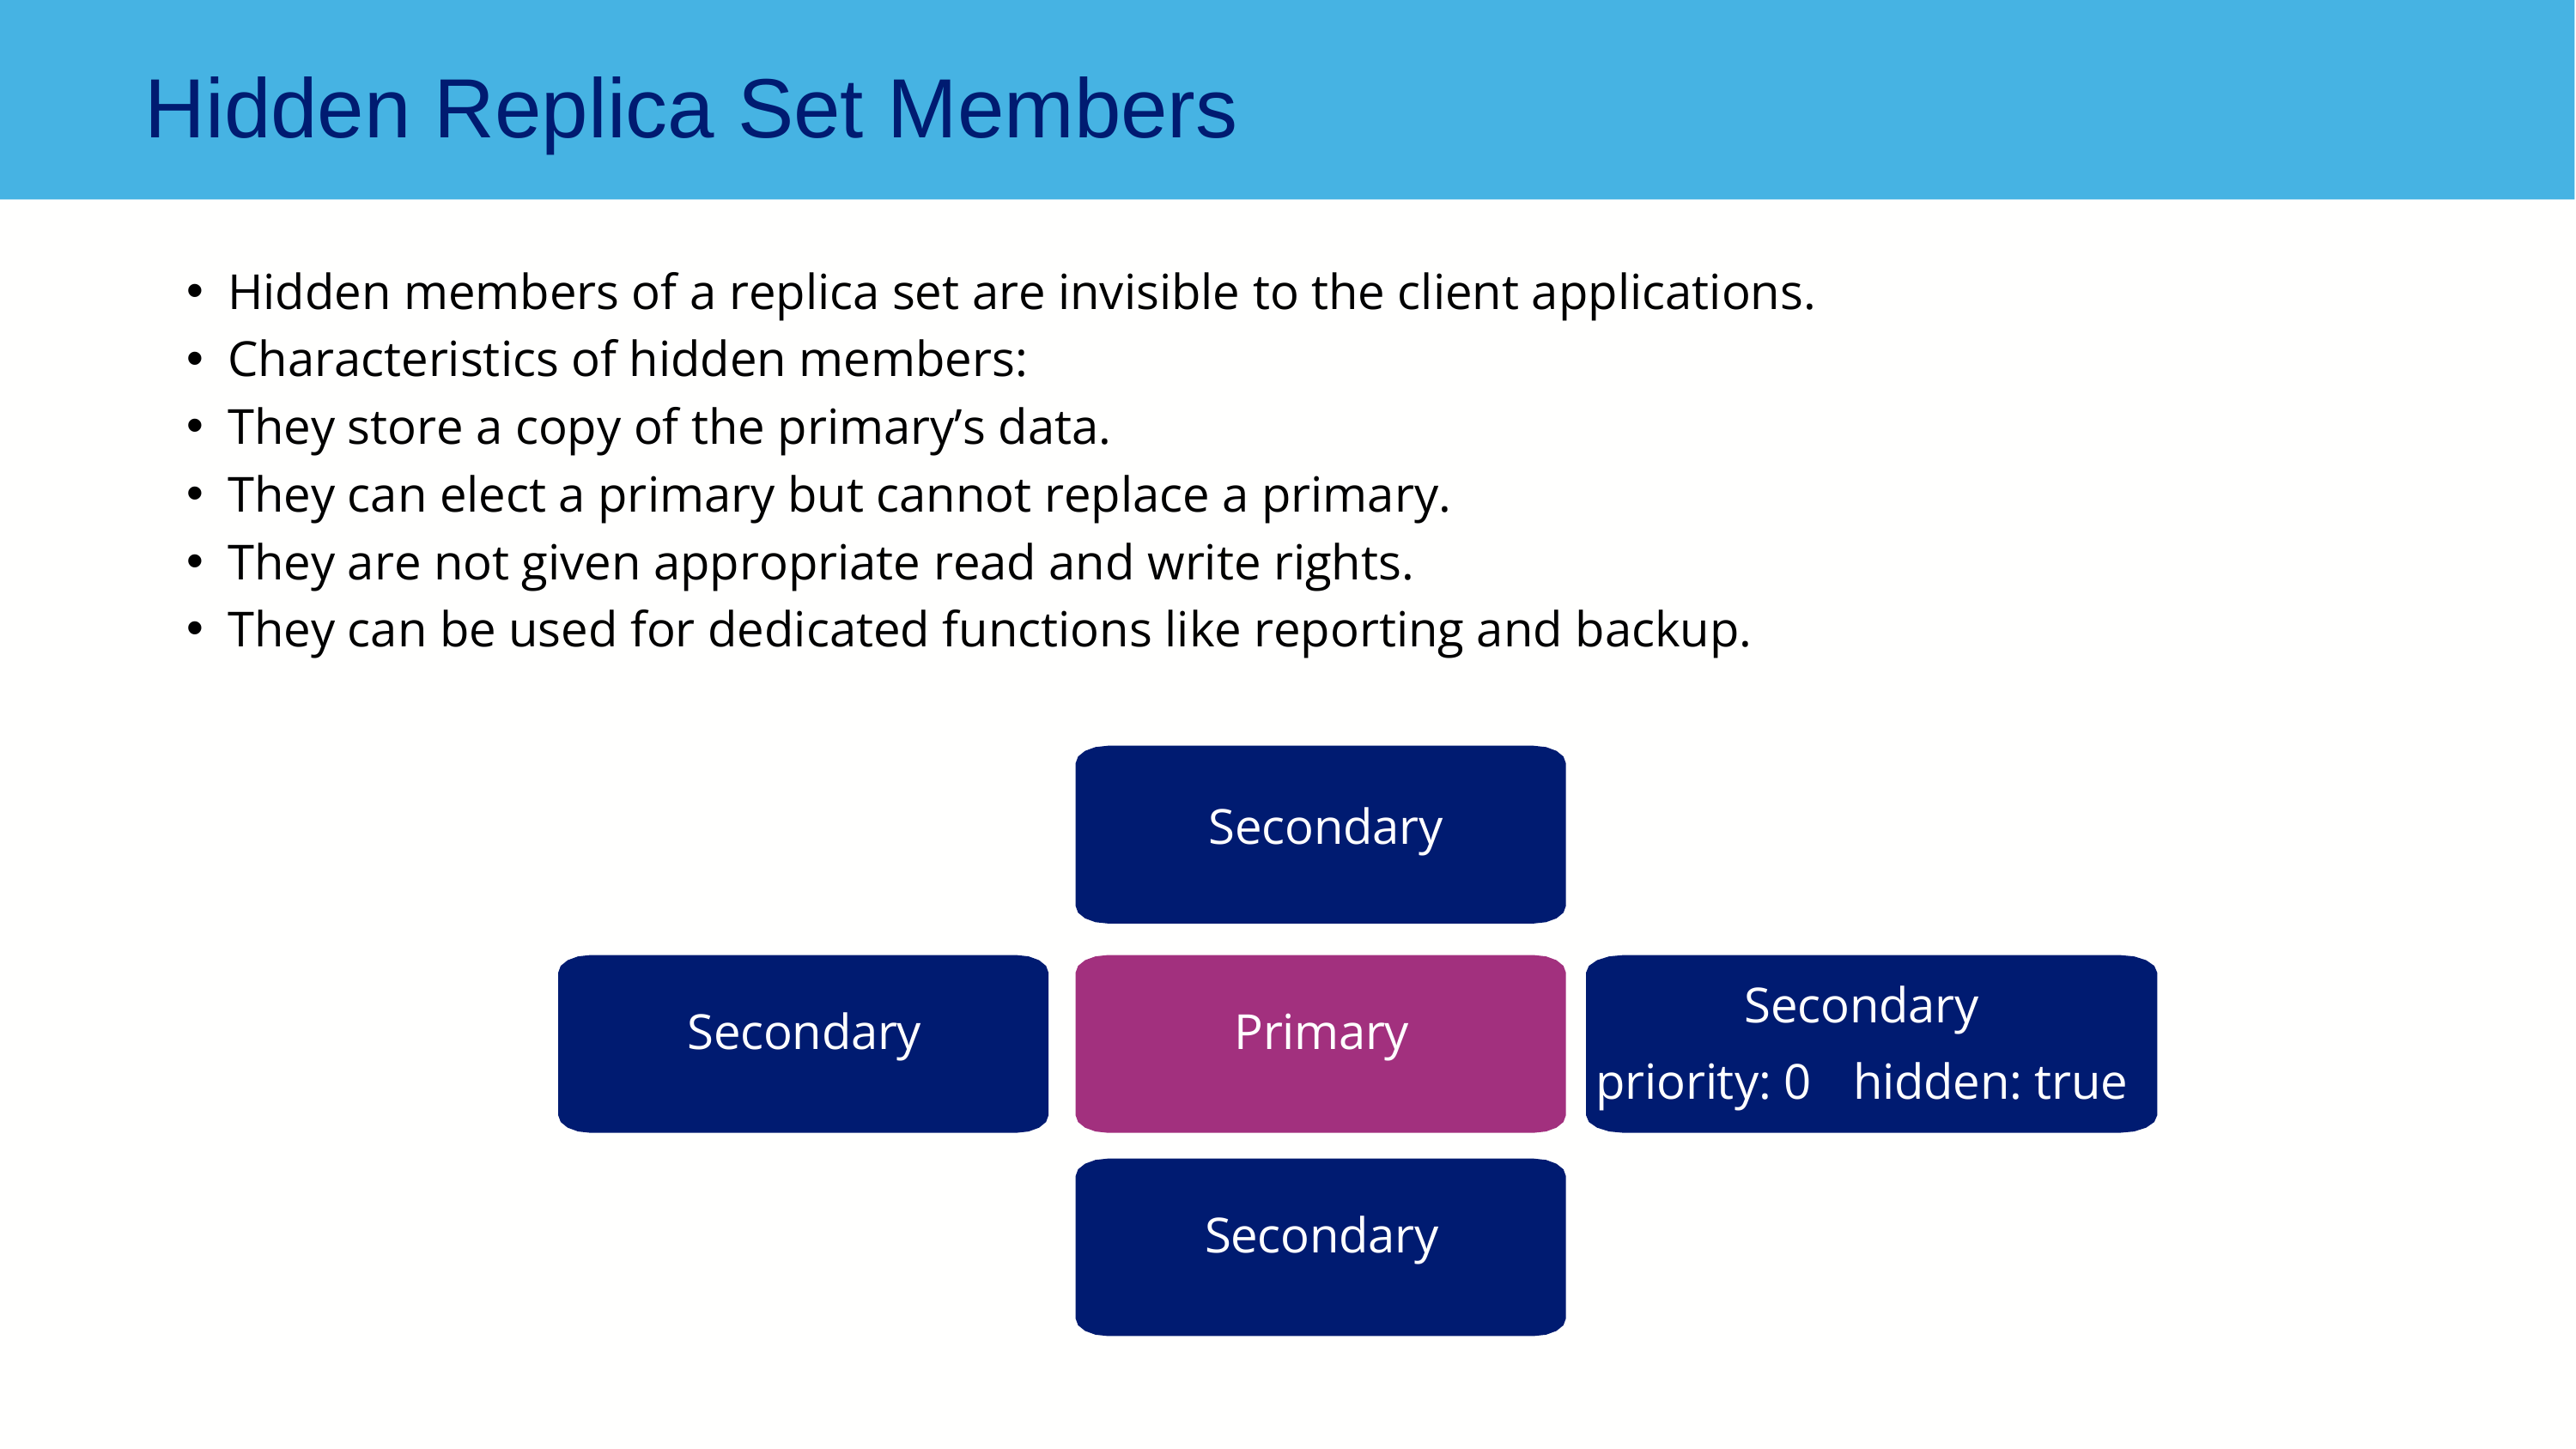

Hidden Replica Set Members
Hidden members of a replica set are invisible to the client applications.
Characteristics of hidden members:
They store a copy of the primary’s data.
They can elect a primary but cannot replace a primary.
They are not given appropriate read and write rights.
They can be used for dedicated functions like reporting and backup.

Secondary

priority: 0	hidden: true
Secondary
Primary

Secondary
Secondary